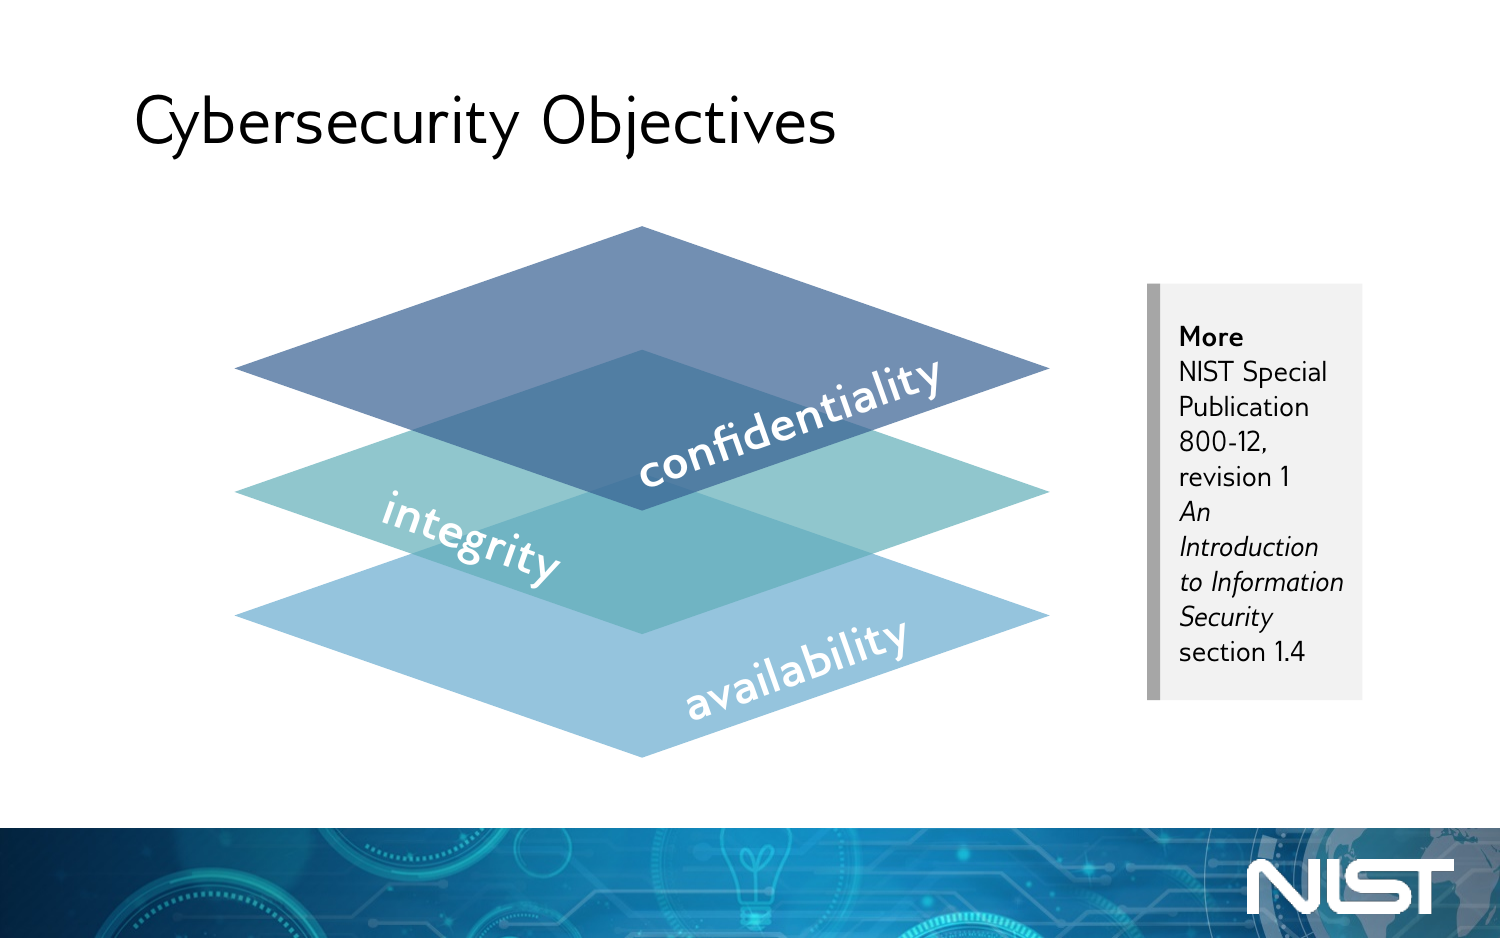

# Cybersecurity Objectives

confidentiality

integrity
availability

More
NIST Special Publication 800-12, revision 1
An Introduction to Information Security section 1.4